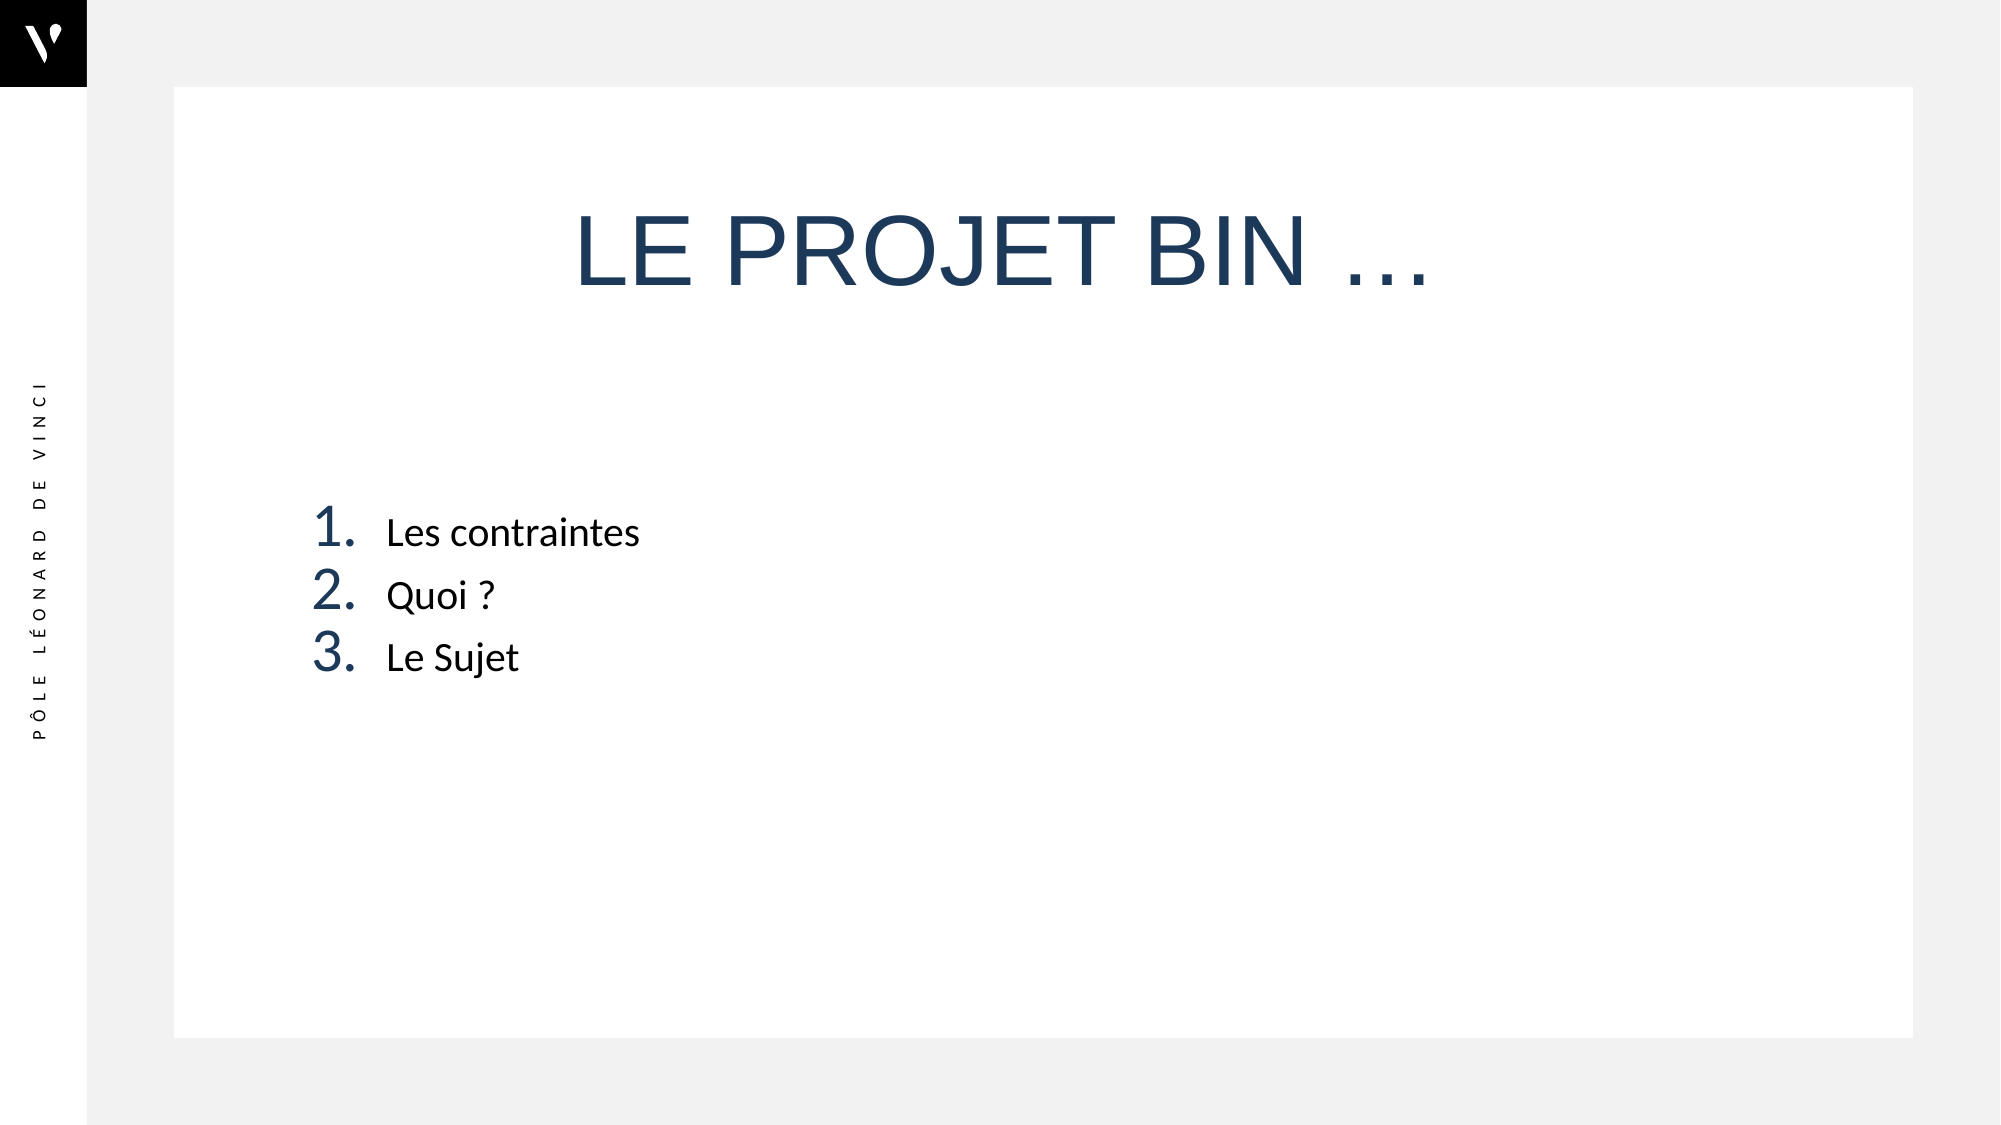

Le Projet BIN …
Les contraintes
Quoi ?
Le Sujet